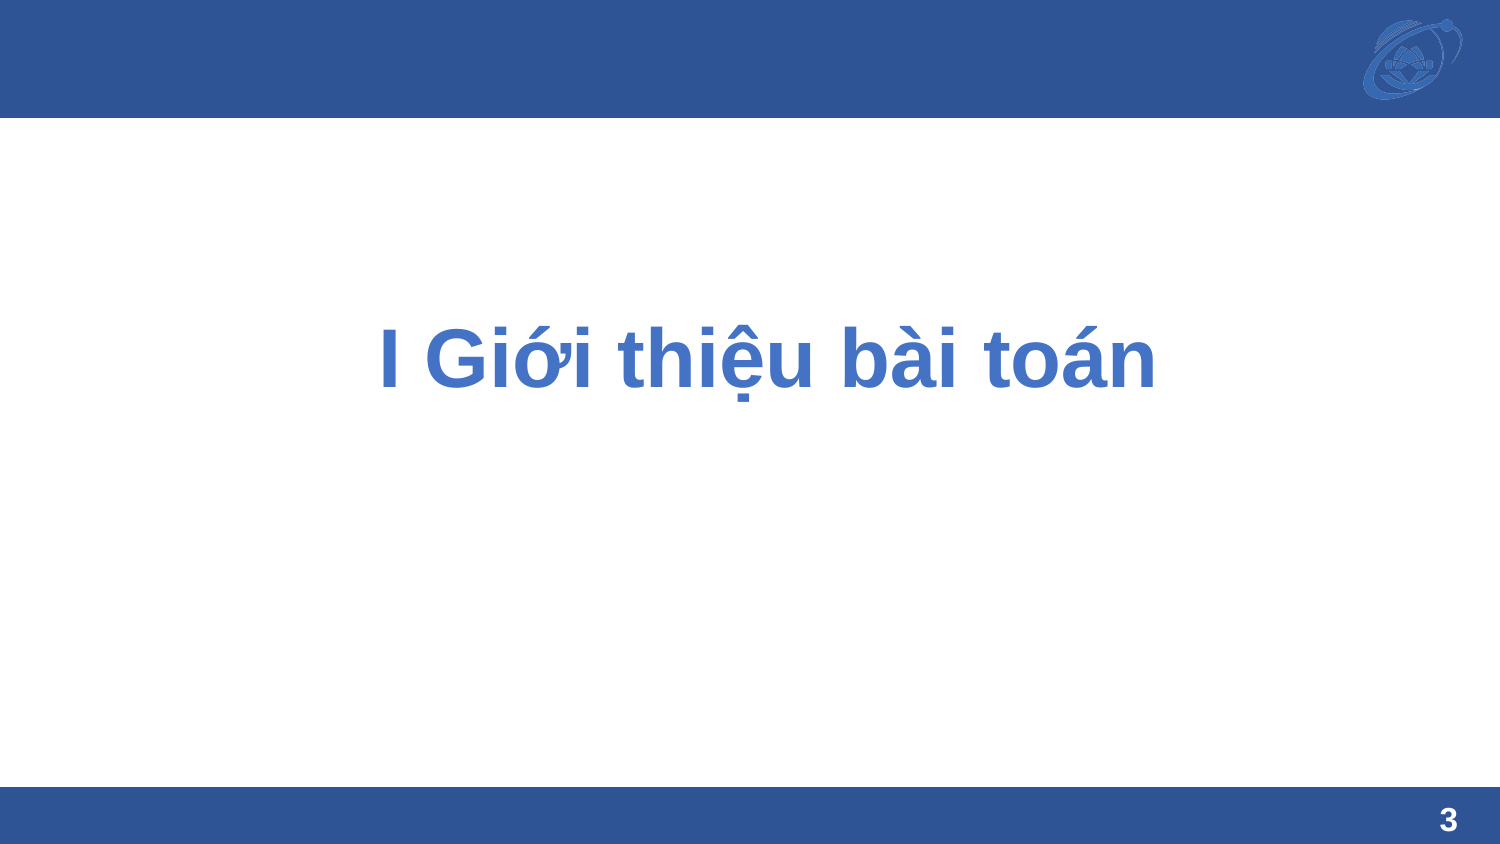

# I Giới thiệu bài toán
3